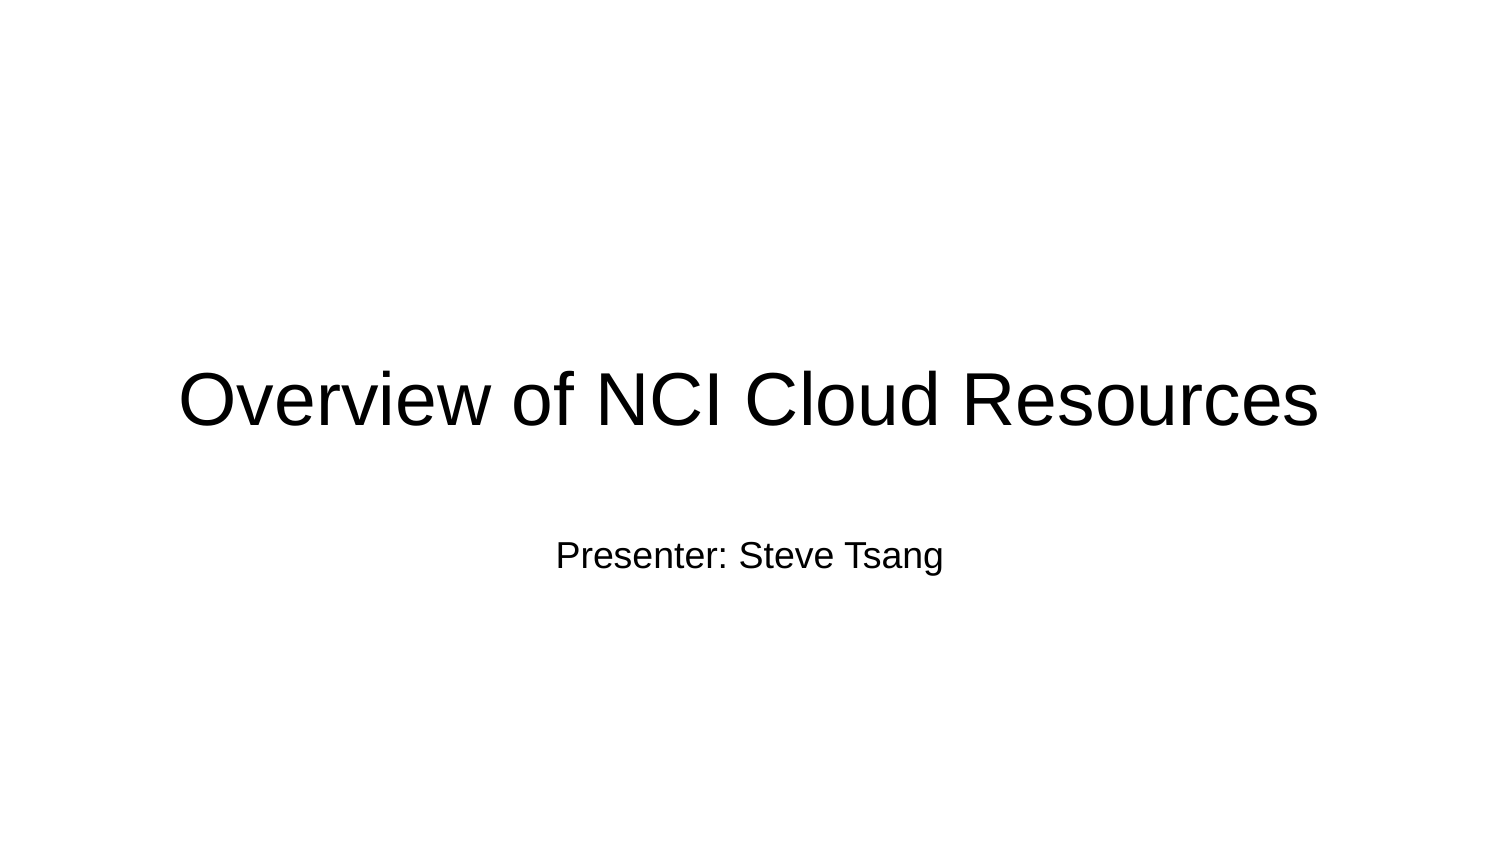

Overview of NCI Cloud Resources

Presenter: Steve Tsang